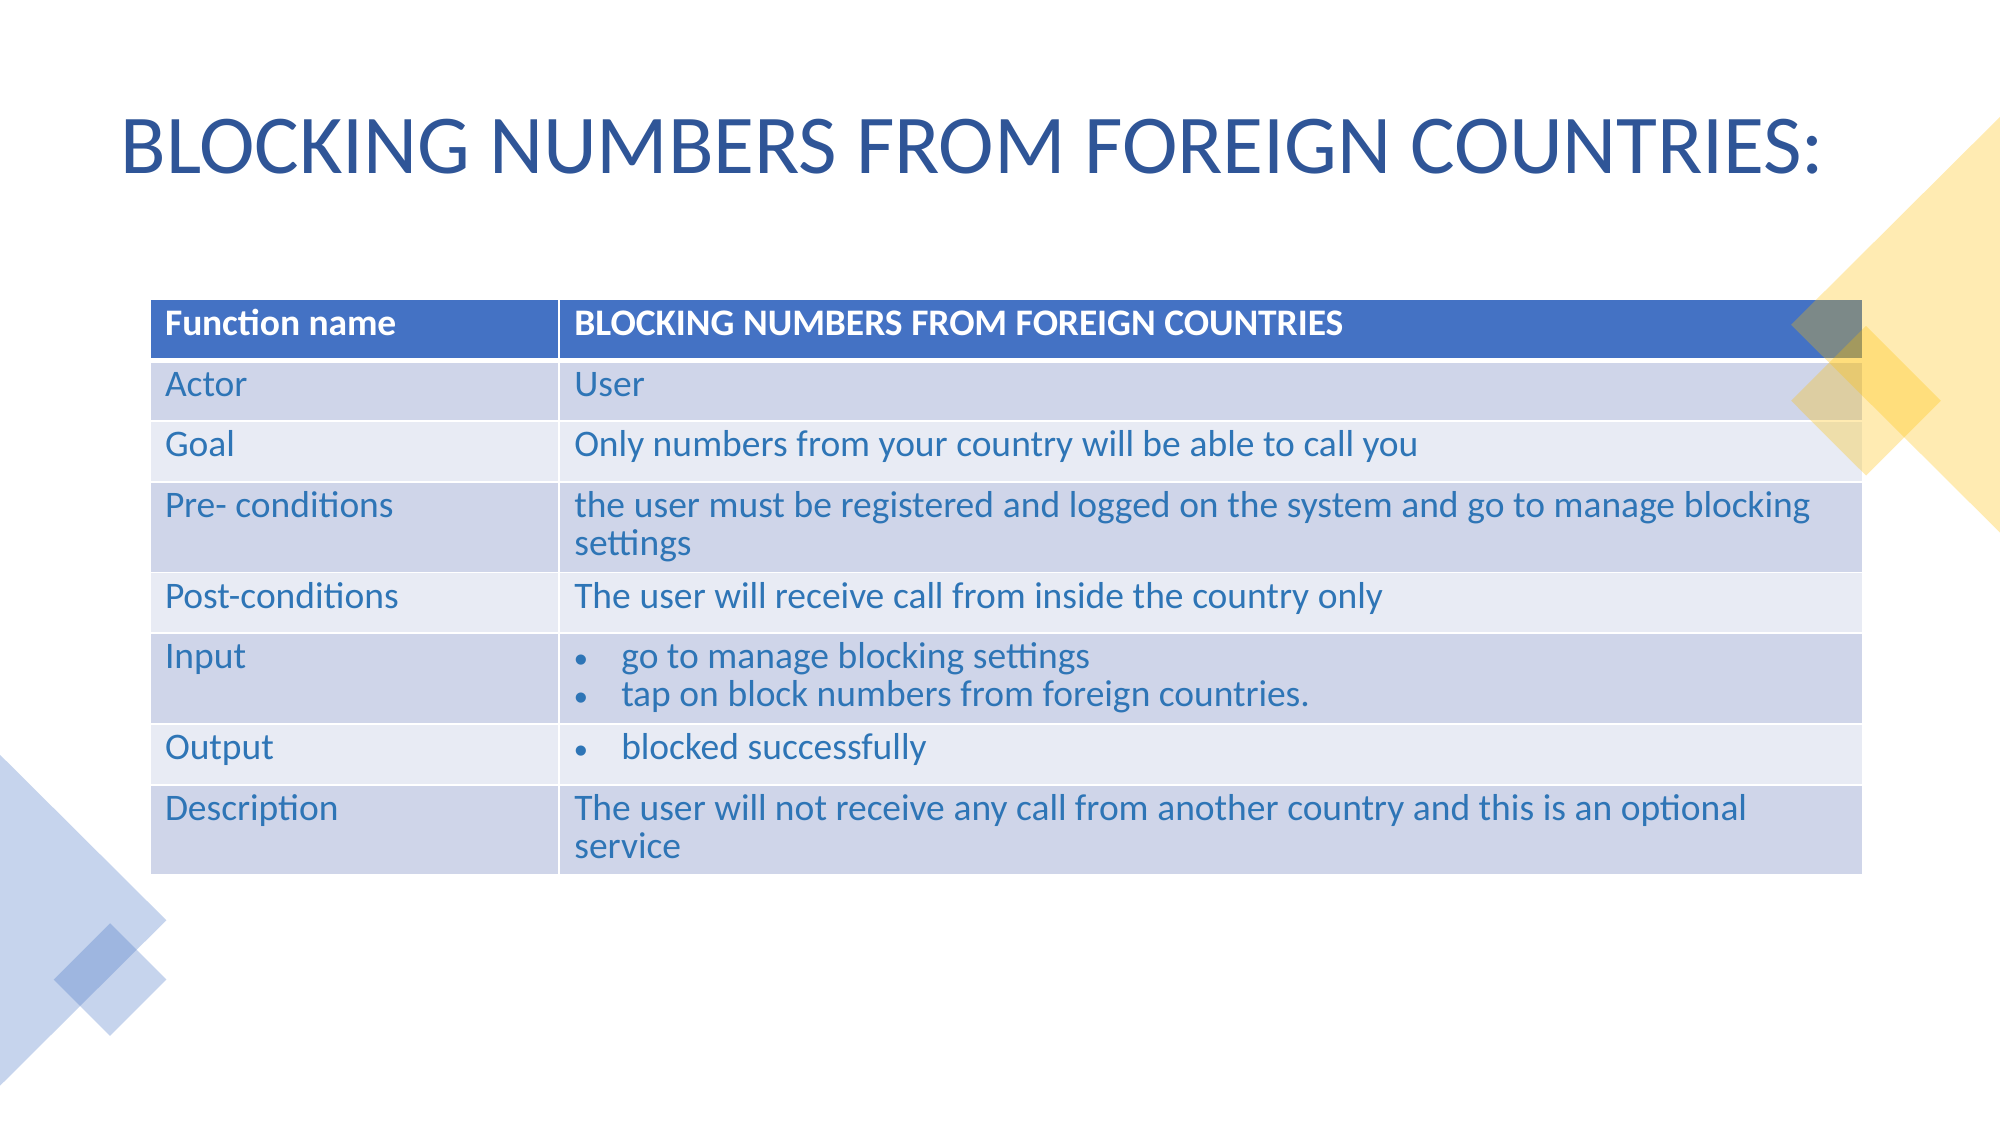

# BLOCKING NUMBERS FROM FOREIGN COUNTRIES:

| Function name | BLOCKING NUMBERS FROM FOREIGN COUNTRIES |
| --- | --- |
| Actor | User |
| Goal | Only numbers from your country will be able to call you |
| Pre- conditions | the user must be registered and logged on the system and go to manage blocking settings |
| Post-conditions | The user will receive call from inside the country only |
| Input | go to manage blocking settings tap on block numbers from foreign countries. |
| Output | blocked successfully |
| Description | The user will not receive any call from another country and this is an optional service |